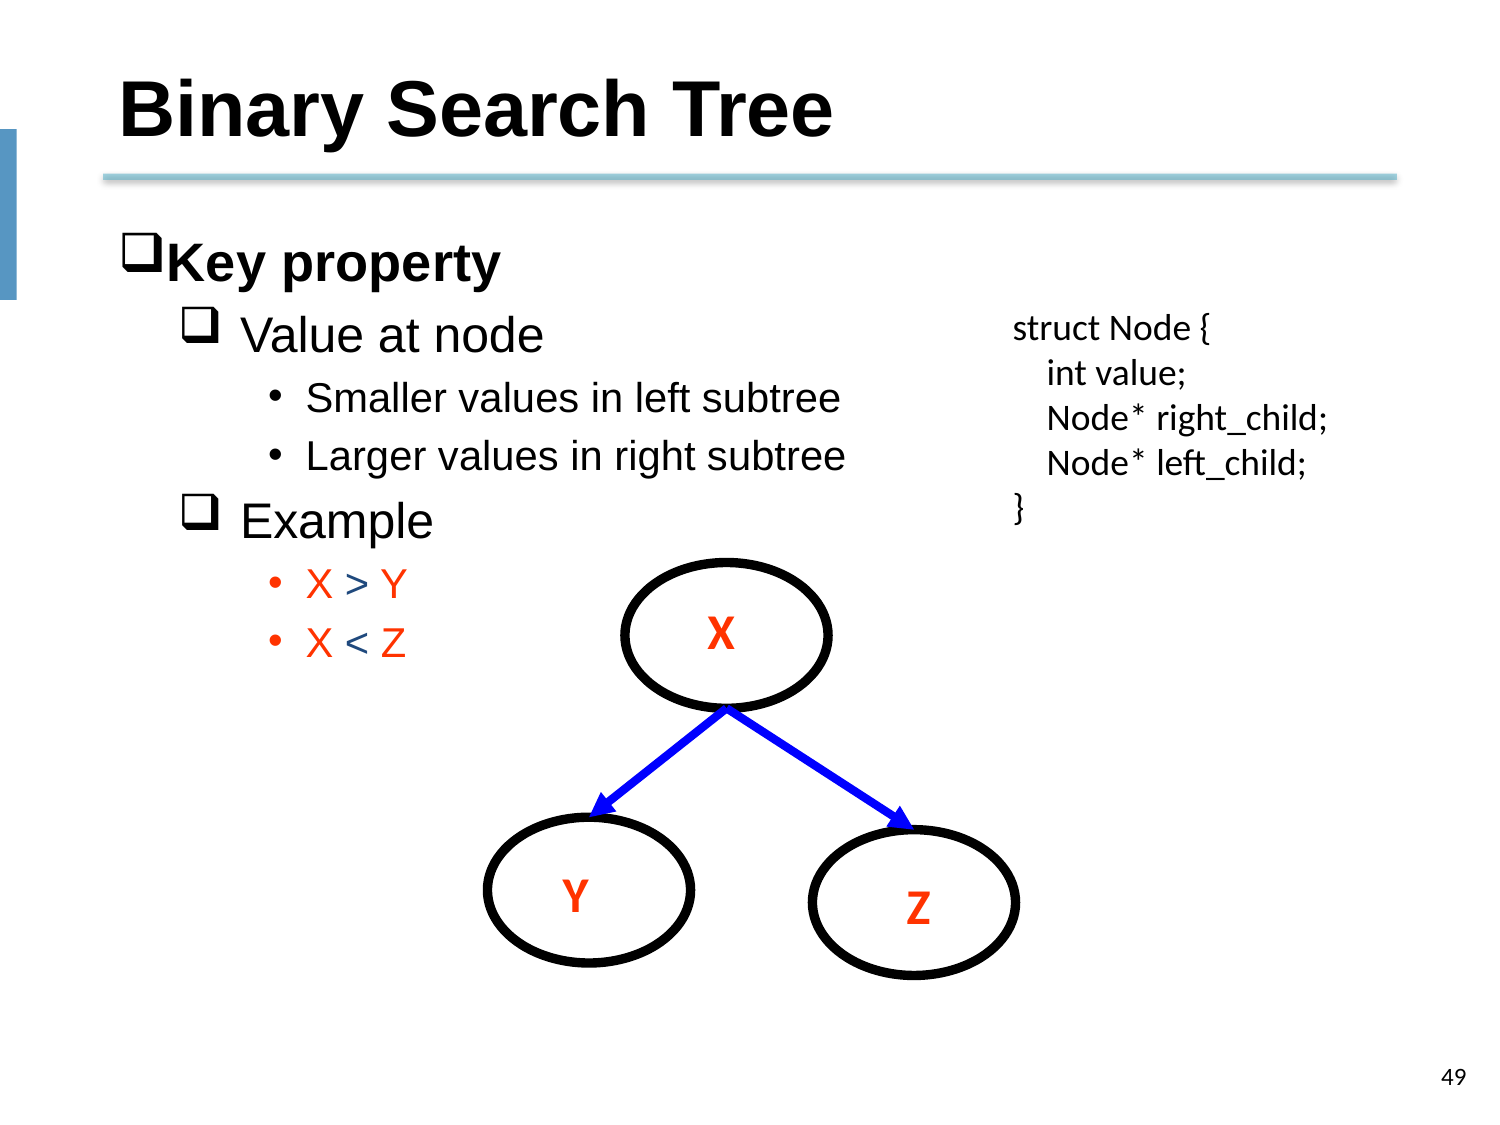

# Binary Search Tree
Key property
Value at node
Smaller values in left subtree
Larger values in right subtree
Example
X > Y
X < Z

struct Node {
    int value;
    Node* right_child;
    Node* left_child;
}

X

Y
Z
49